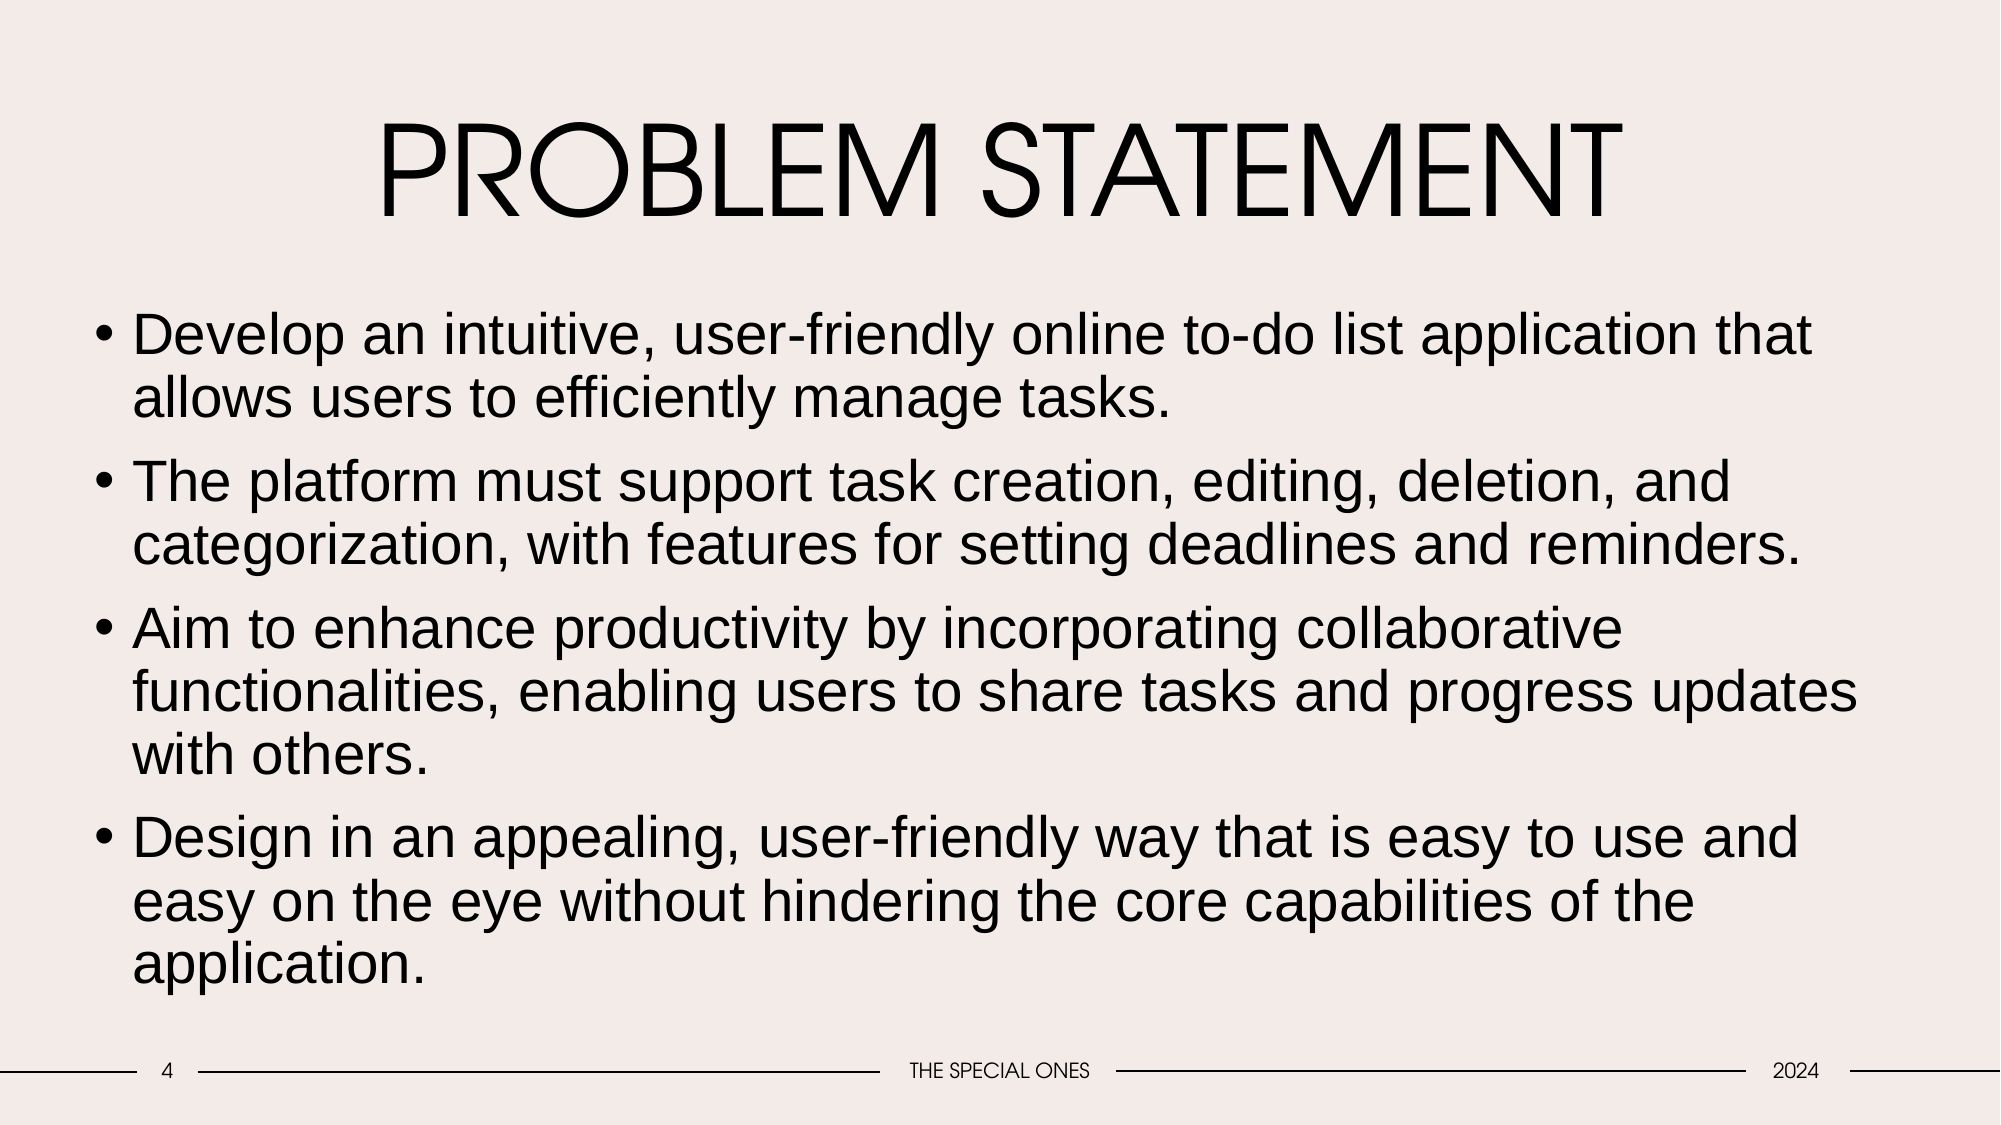

# PROBLEM STATEMENT
Develop an intuitive, user-friendly online to-do list application that allows users to efficiently manage tasks.
The platform must support task creation, editing, deletion, and categorization, with features for setting deadlines and reminders.
Aim to enhance productivity by incorporating collaborative functionalities, enabling users to share tasks and progress updates with others.
Design in an appealing, user-friendly way that is easy to use and easy on the eye without hindering the core capabilities of the application.
4
THE SPECIAL ONES
2024